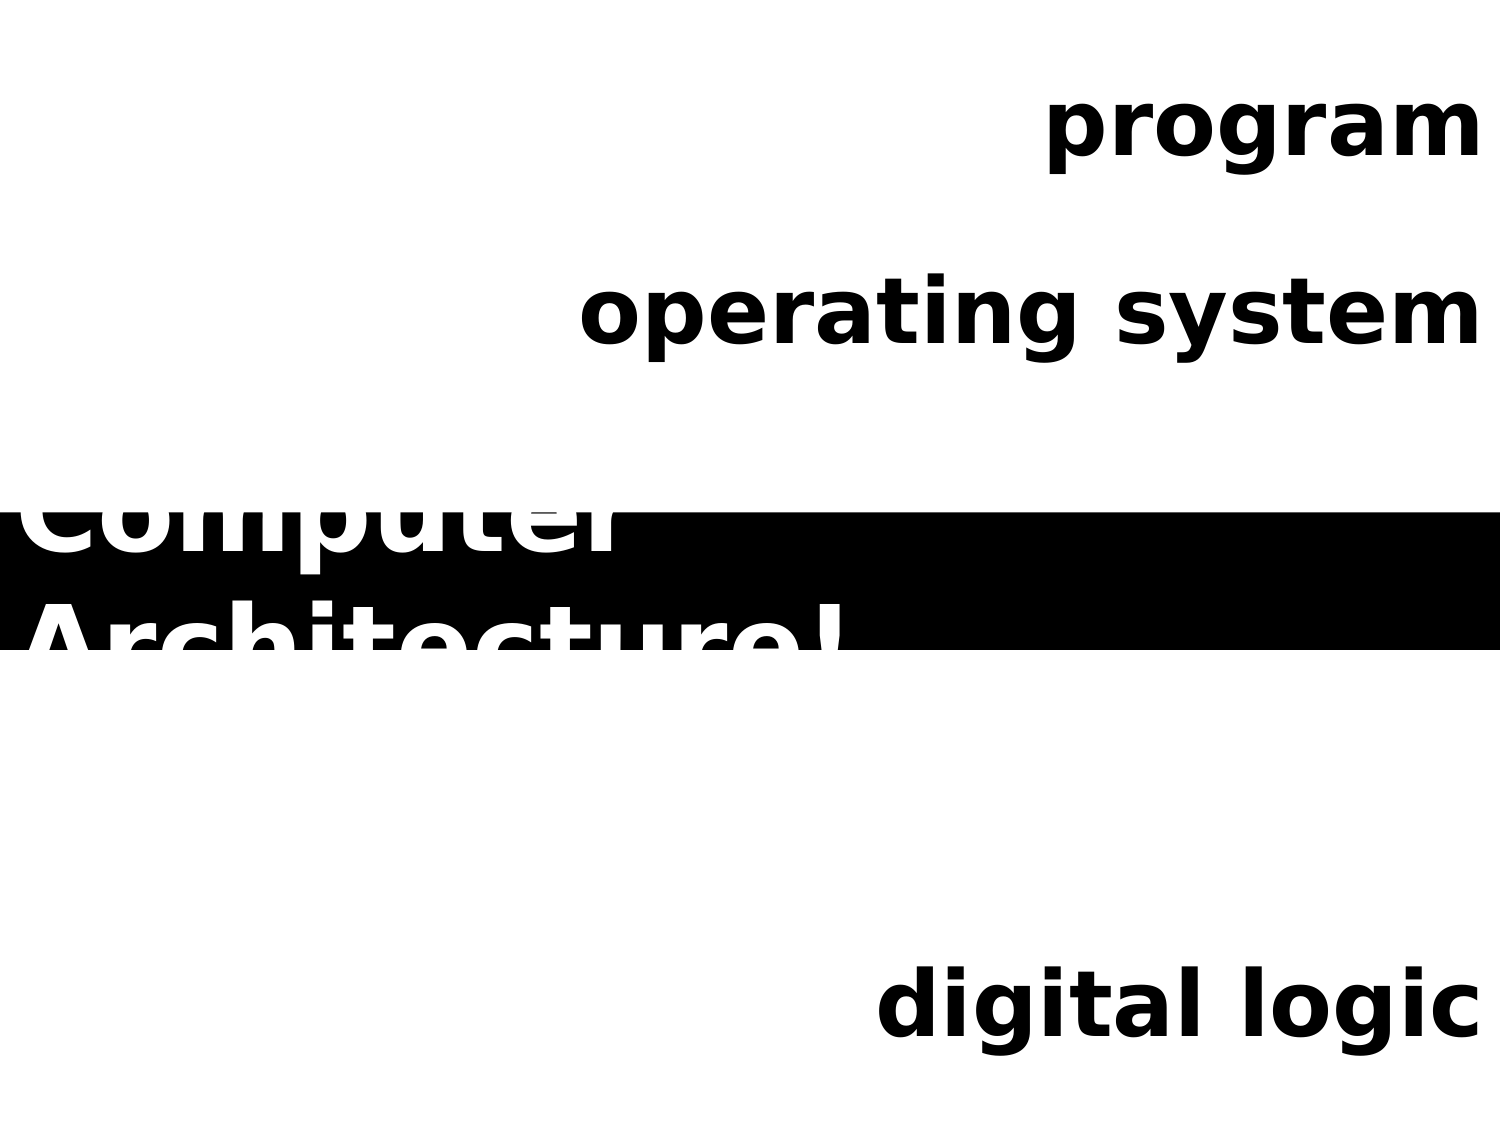

program
operating system
# Computer Architecture!

digital logic